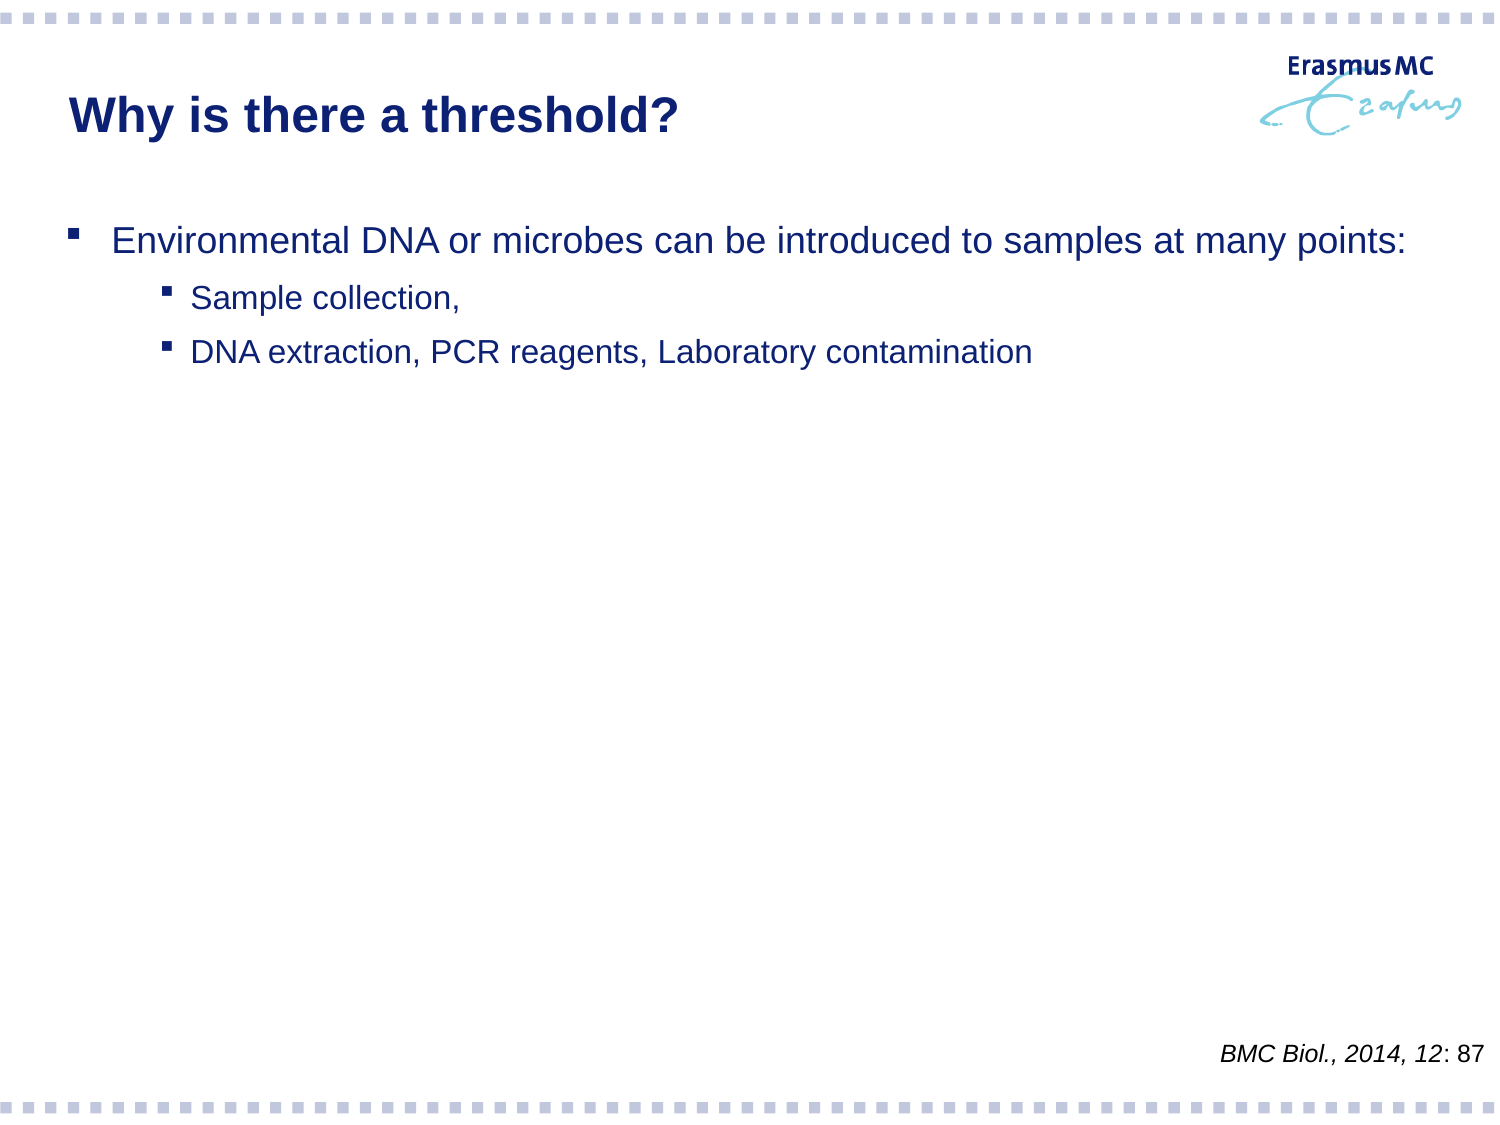

# Why is there a threshold?
Environmental DNA or microbes can be introduced to samples at many points:
Sample collection,
DNA extraction, PCR reagents, Laboratory contamination

BMC Biol., 2014, 12: 87